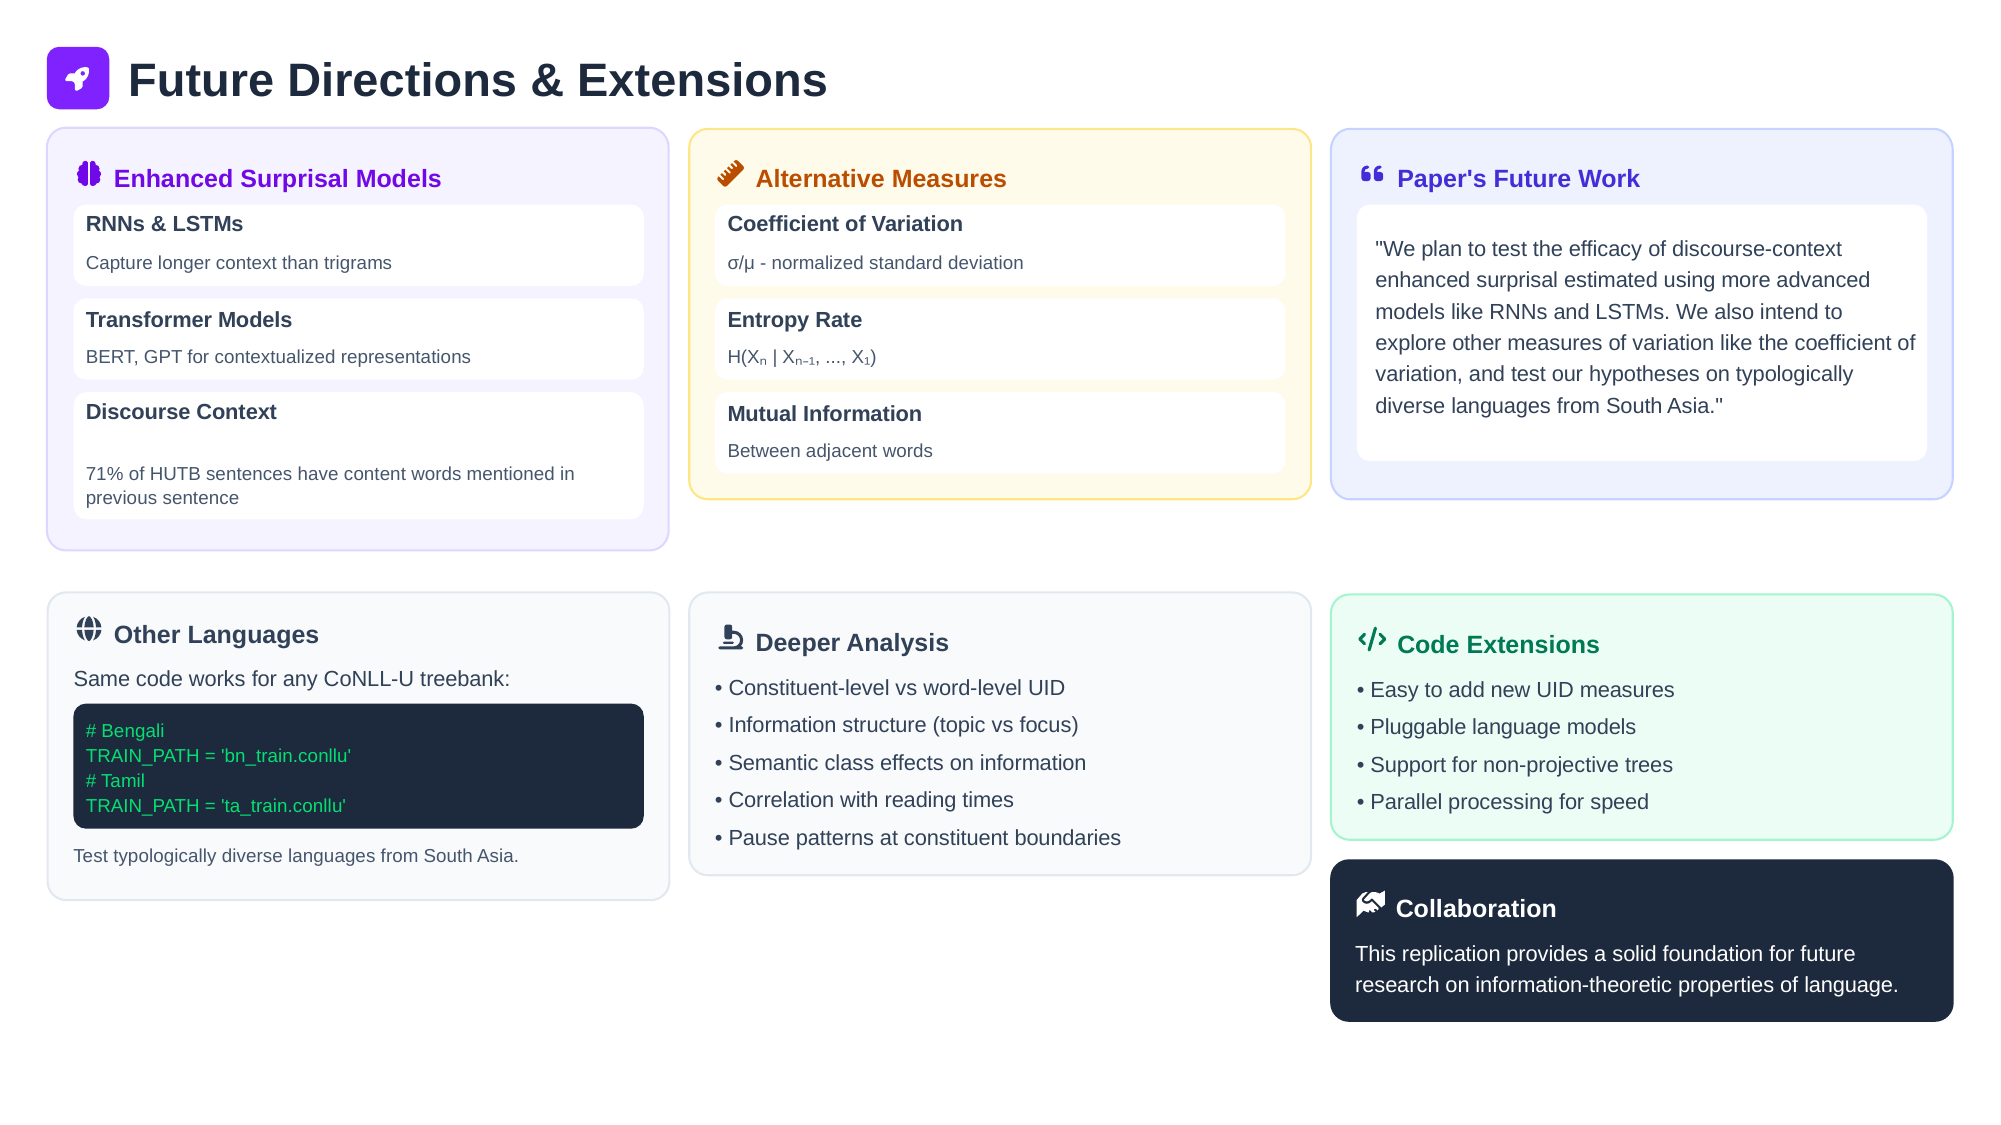

Future Directions & Extensions

Enhanced Surprisal Models
Alternative Measures
Paper's Future Work

RNNs & LSTMs

Coefficient of Variation

"We plan to test the efficacy of discourse-context enhanced surprisal estimated using more advanced models like RNNs and LSTMs. We also intend to explore other measures of variation like the coefficient of variation, and test our hypotheses on typologically diverse languages from South Asia."
Capture longer context than trigrams
σ/μ - normalized standard deviation

Transformer Models
Entropy Rate
BERT, GPT for contextualized representations
H(Xₙ | Xₙ₋₁, ..., X₁)

Discourse Context

Mutual Information
Between adjacent words
71% of HUTB sentences have content words mentioned in previous sentence

Other Languages

Deeper Analysis
Code Extensions

Same code works for any CoNLL-U treebank:
• Constituent-level vs word-level UID
• Easy to add new UID measures

• Information structure (topic vs focus)
• Pluggable language models
# Bengali
TRAIN_PATH = 'bn_train.conllu'
• Semantic class effects on information
• Support for non-projective trees
# Tamil
• Correlation with reading times
• Parallel processing for speed
TRAIN_PATH = 'ta_train.conllu'
• Pause patterns at constituent boundaries
Test typologically diverse languages from South Asia.

Collaboration

This replication provides a solid foundation for future research on information-theoretic properties of language.